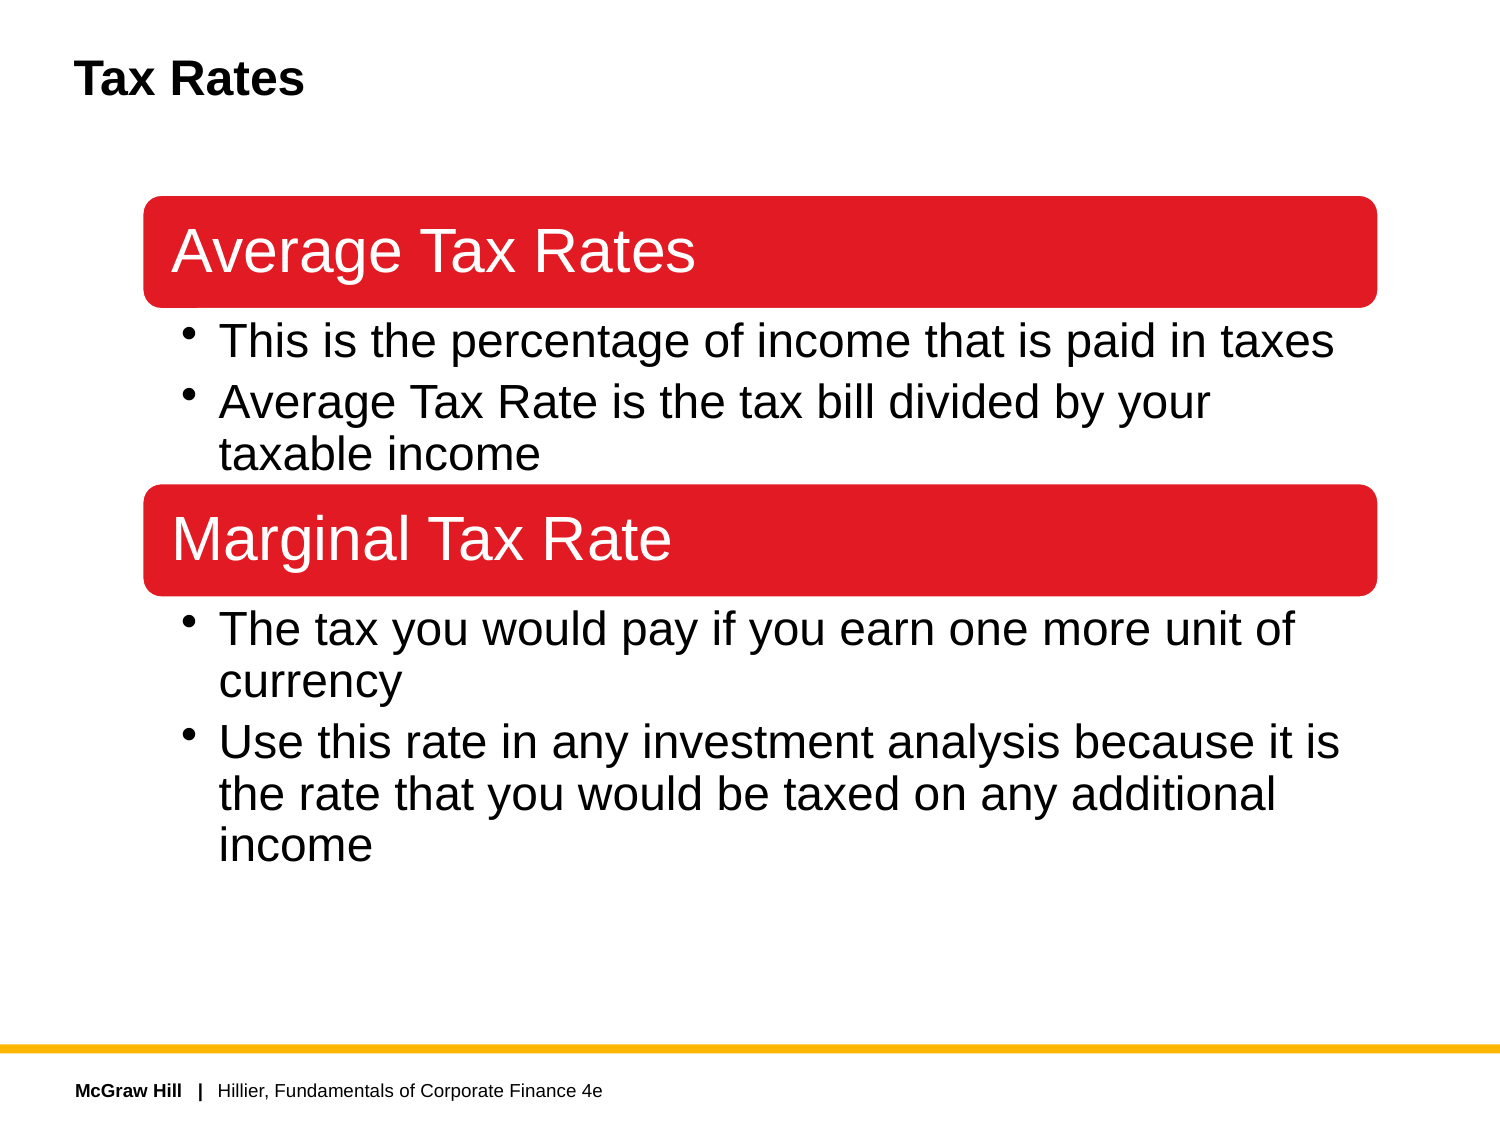

# Tax Rates
Average Tax Rates
This is the percentage of income that is paid in taxes
Average Tax Rate is the tax bill divided by your taxable income
Marginal Tax Rate
The tax you would pay if you earn one more unit of currency
Use this rate in any investment analysis because it is the rate that you would be taxed on any additional income
Hillier, Fundamentals of Corporate Finance 4e